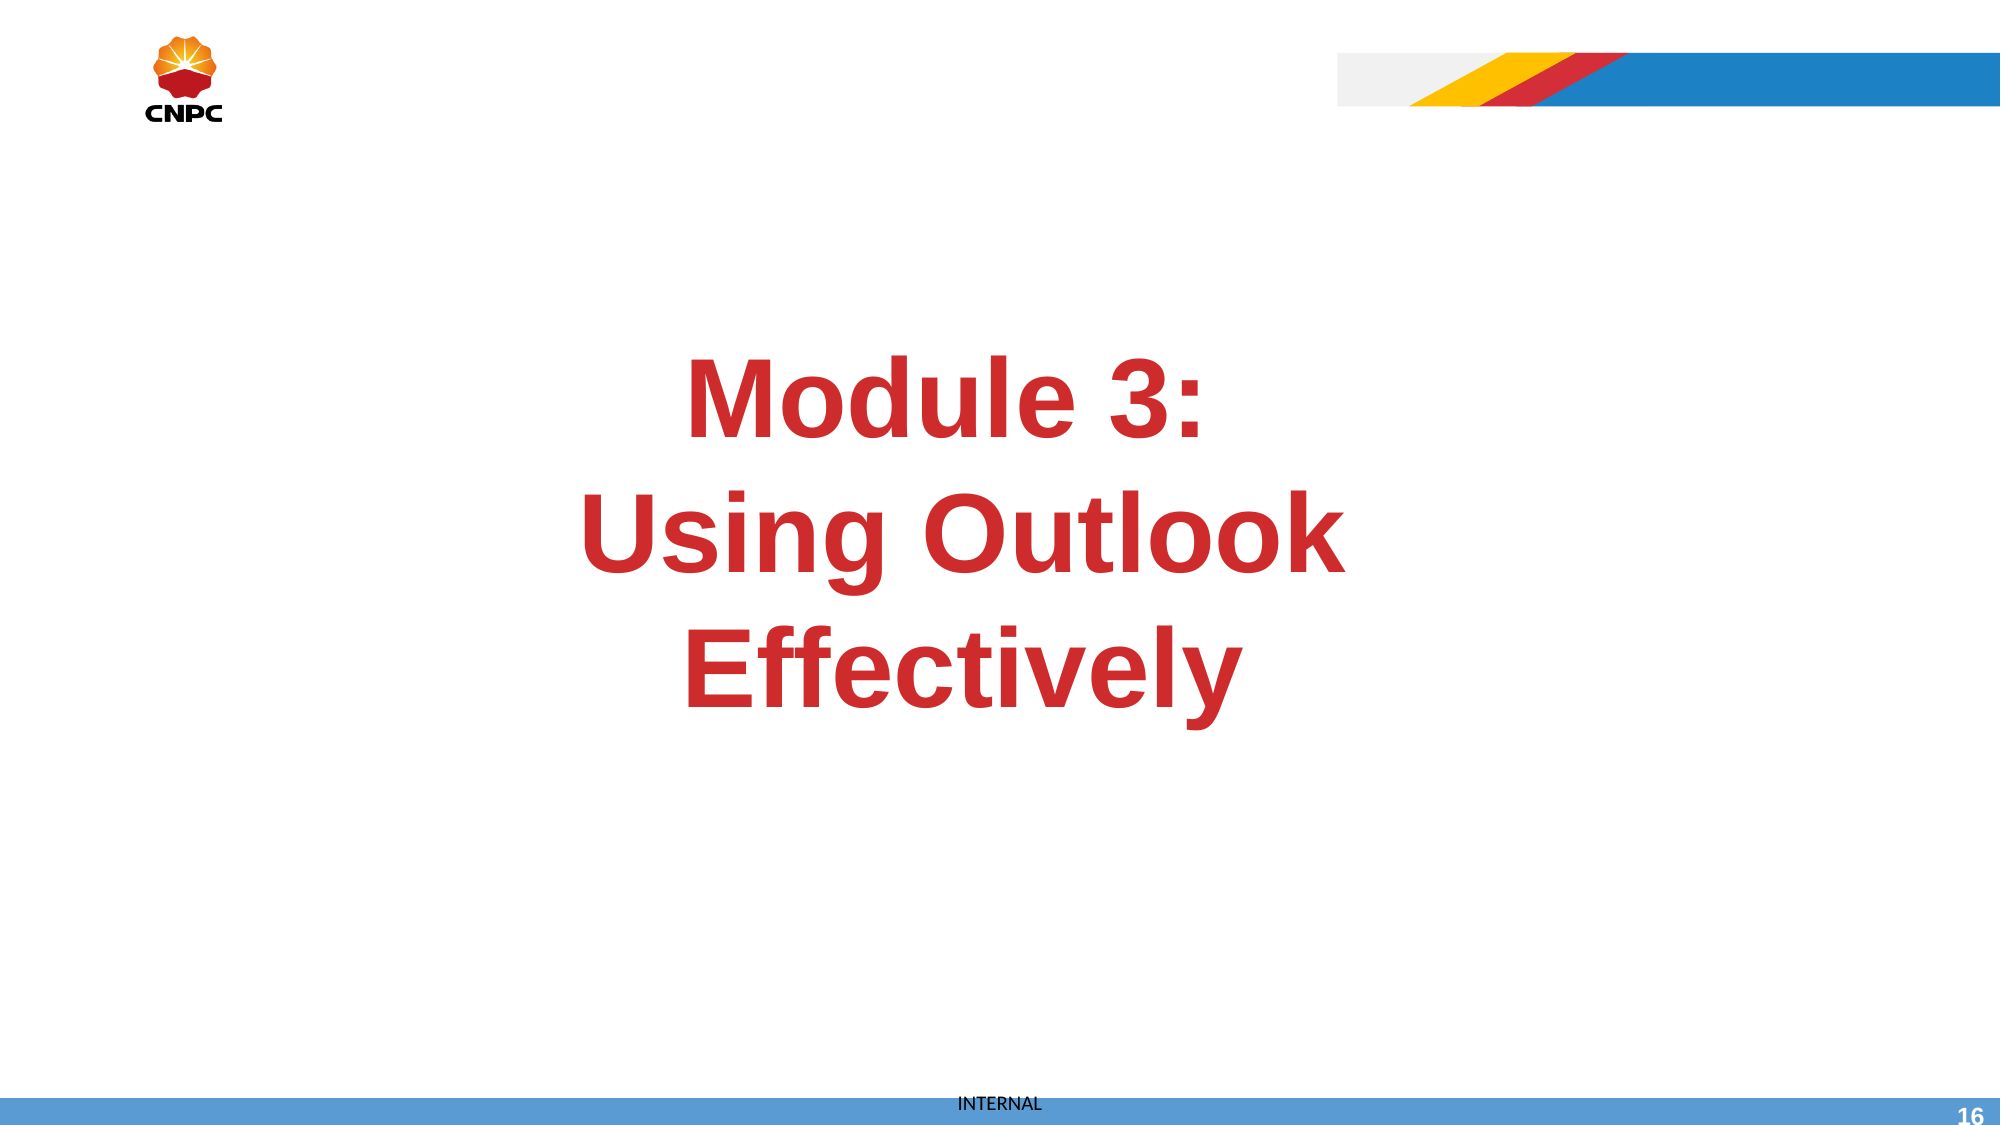

# Module 3: Using Outlook Effectively
16